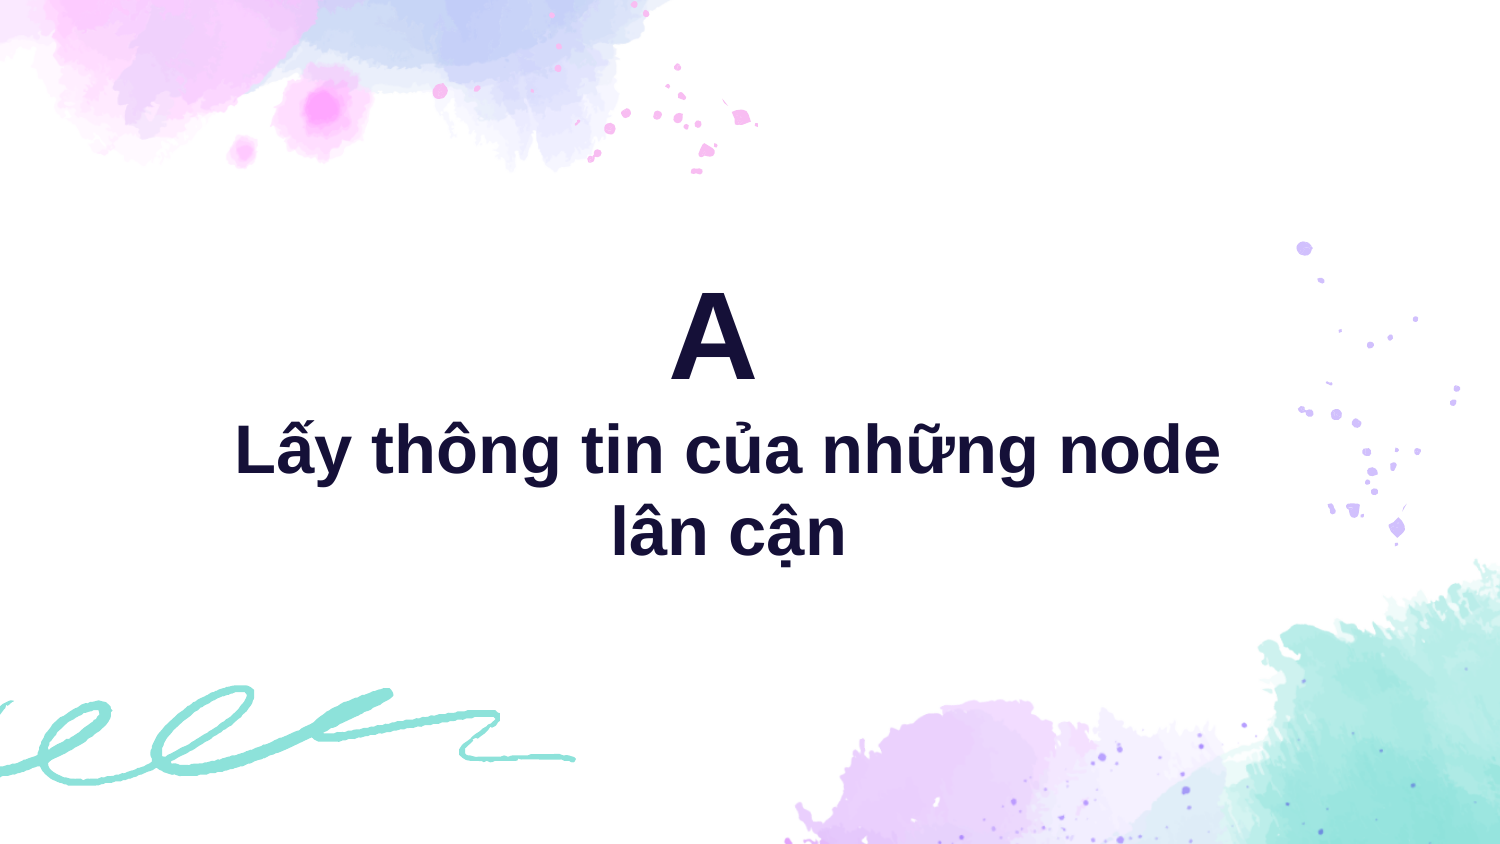

# A Lấy thông tin của những node lân cận